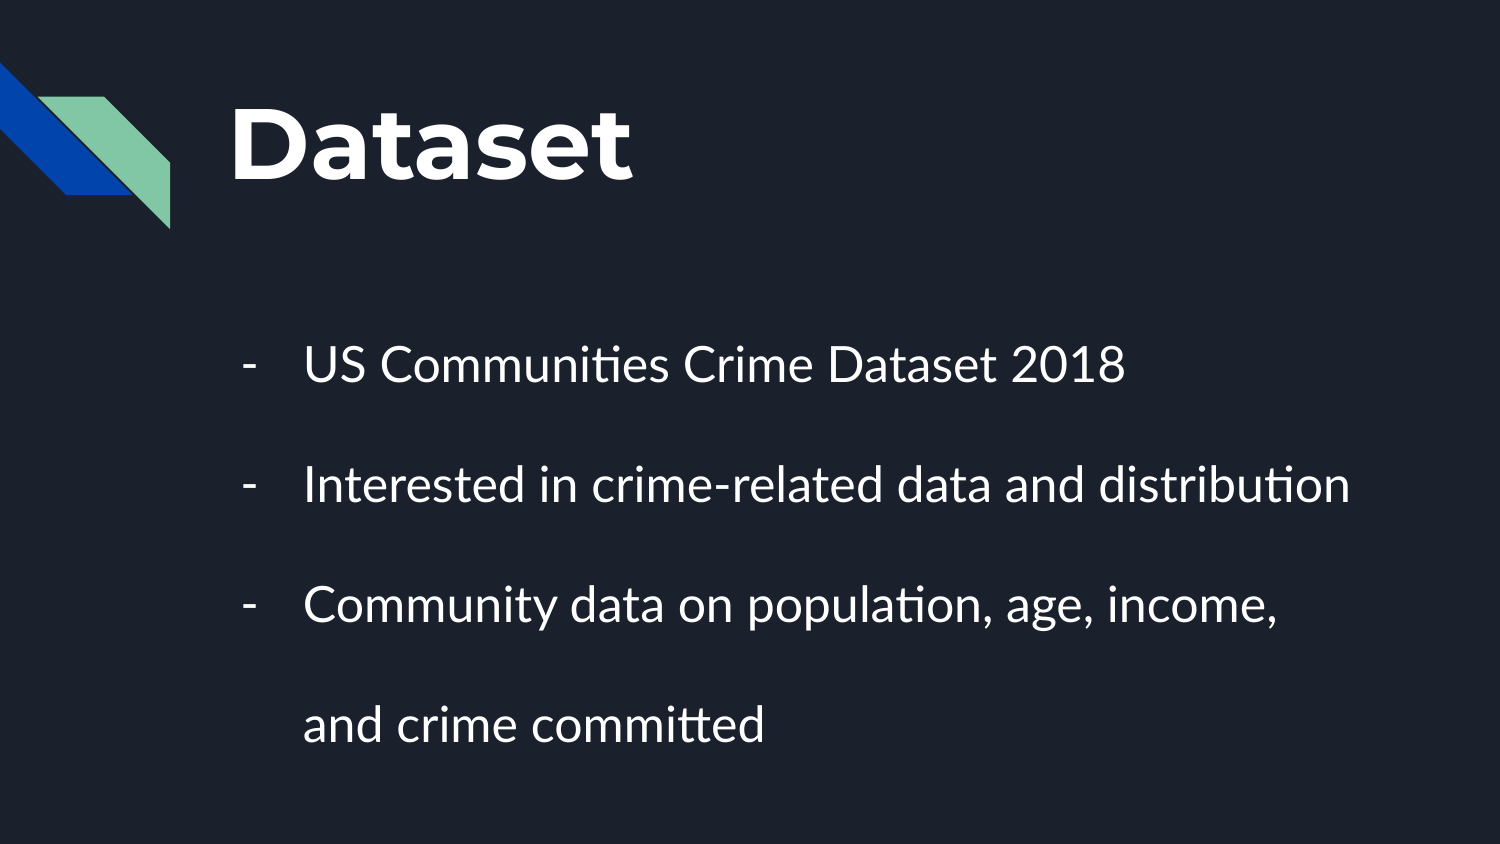

# Dataset
US Communities Crime Dataset 2018
Interested in crime-related data and distribution
Community data on population, age, income, and crime committed